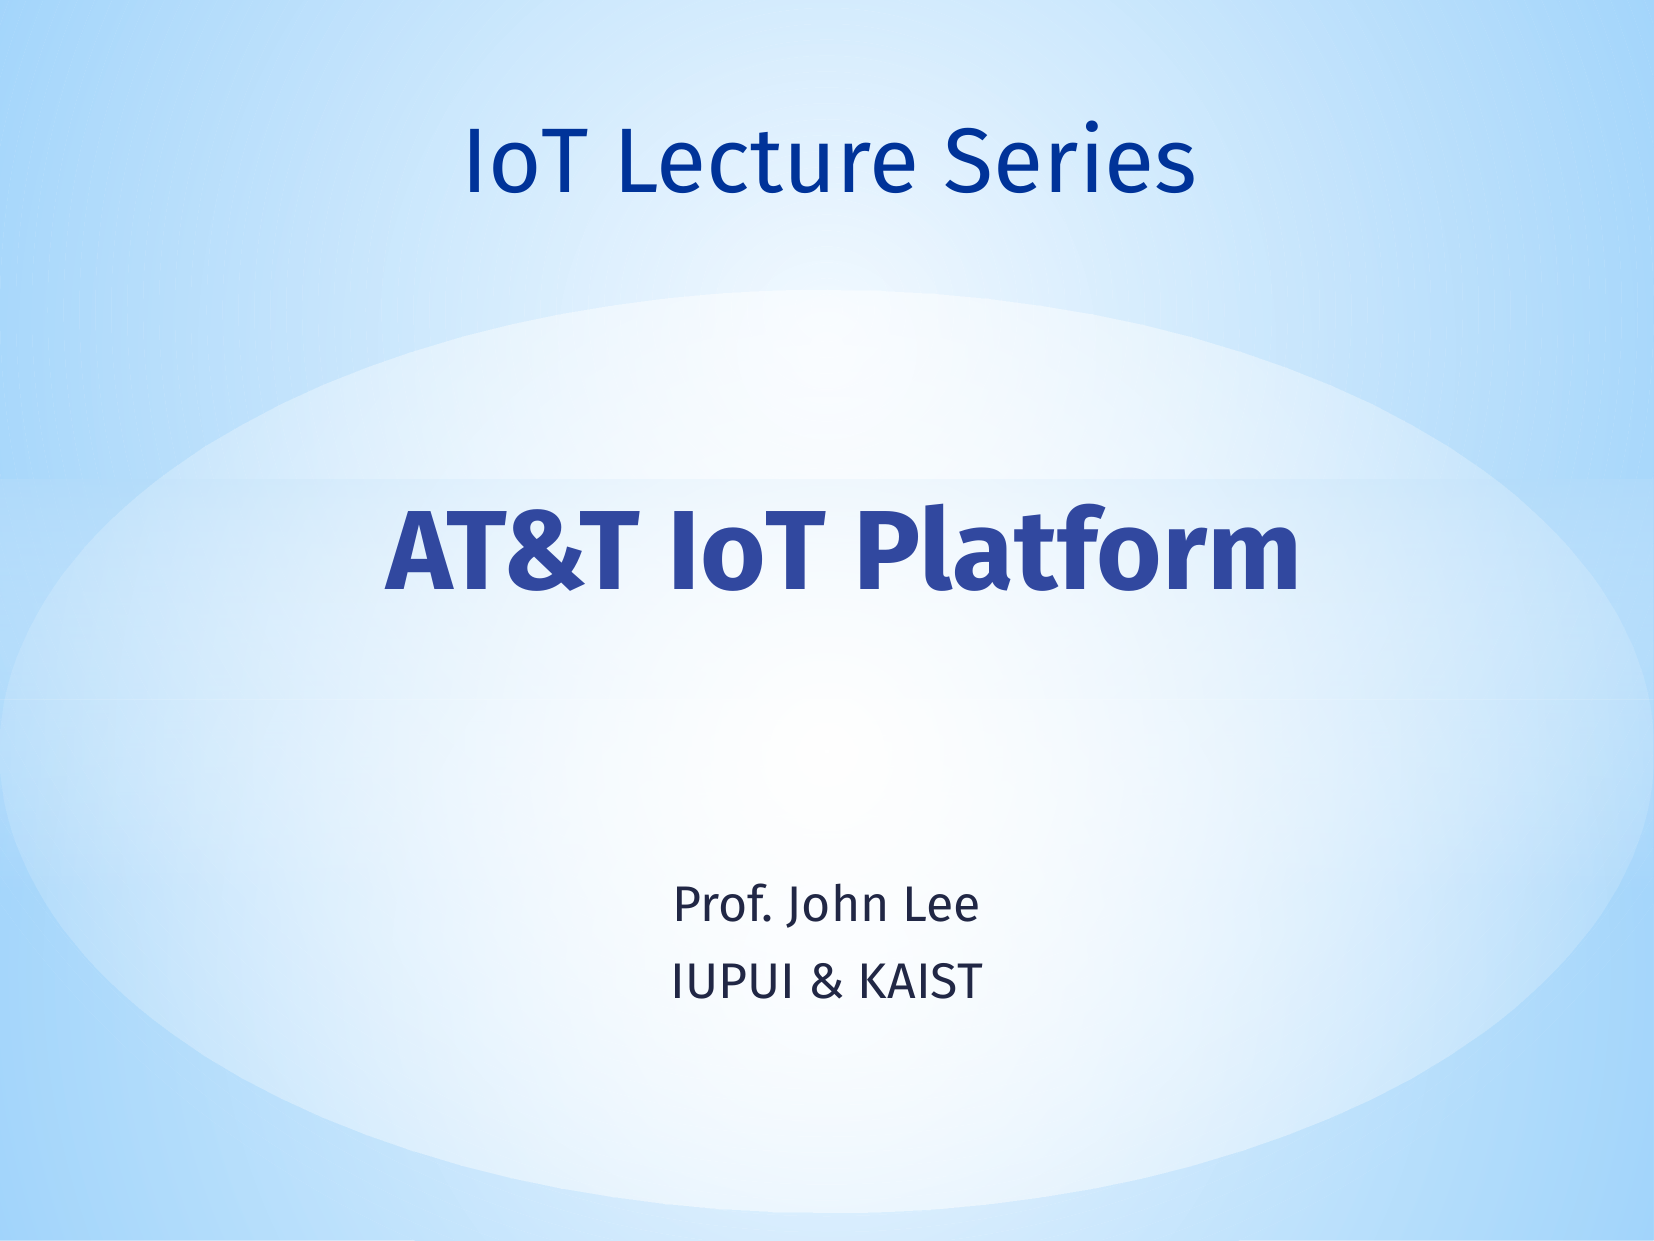

IoT Lecture Series
# AT&T IoT Platform
Prof. John Lee
IUPUI & KAIST